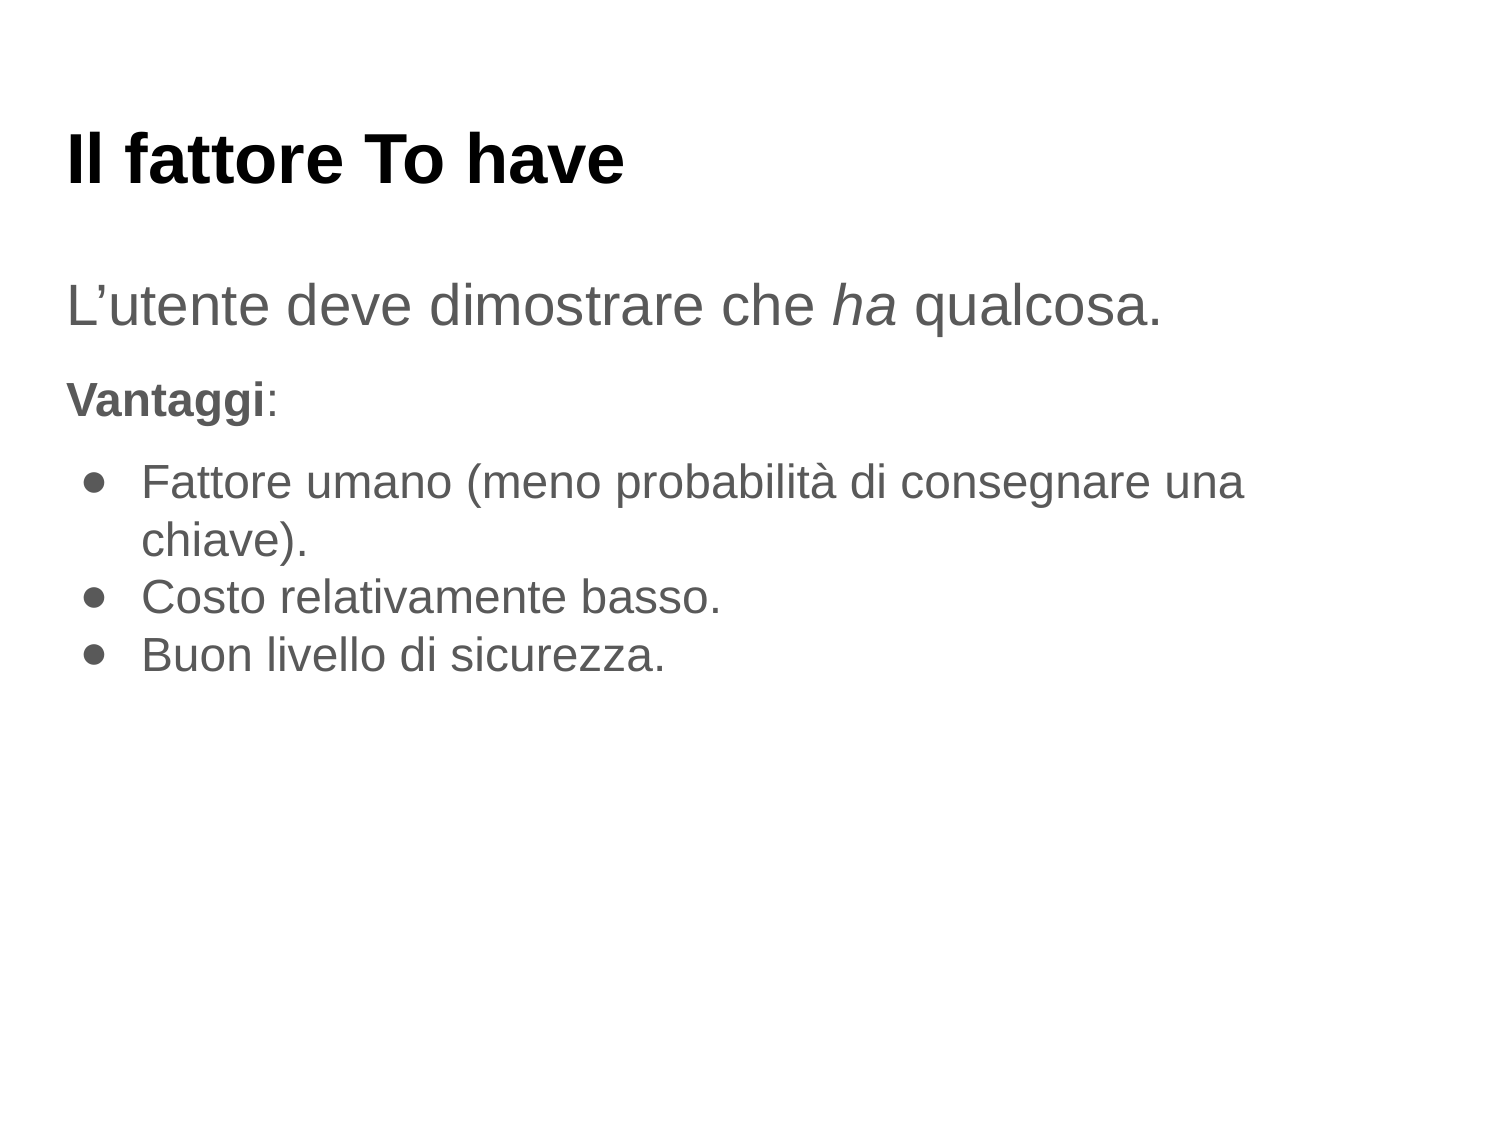

# Il fattore To have
L’utente deve dimostrare che ha qualcosa.
Vantaggi:
Fattore umano (meno probabilità di consegnare una chiave).
Costo relativamente basso.
Buon livello di sicurezza.